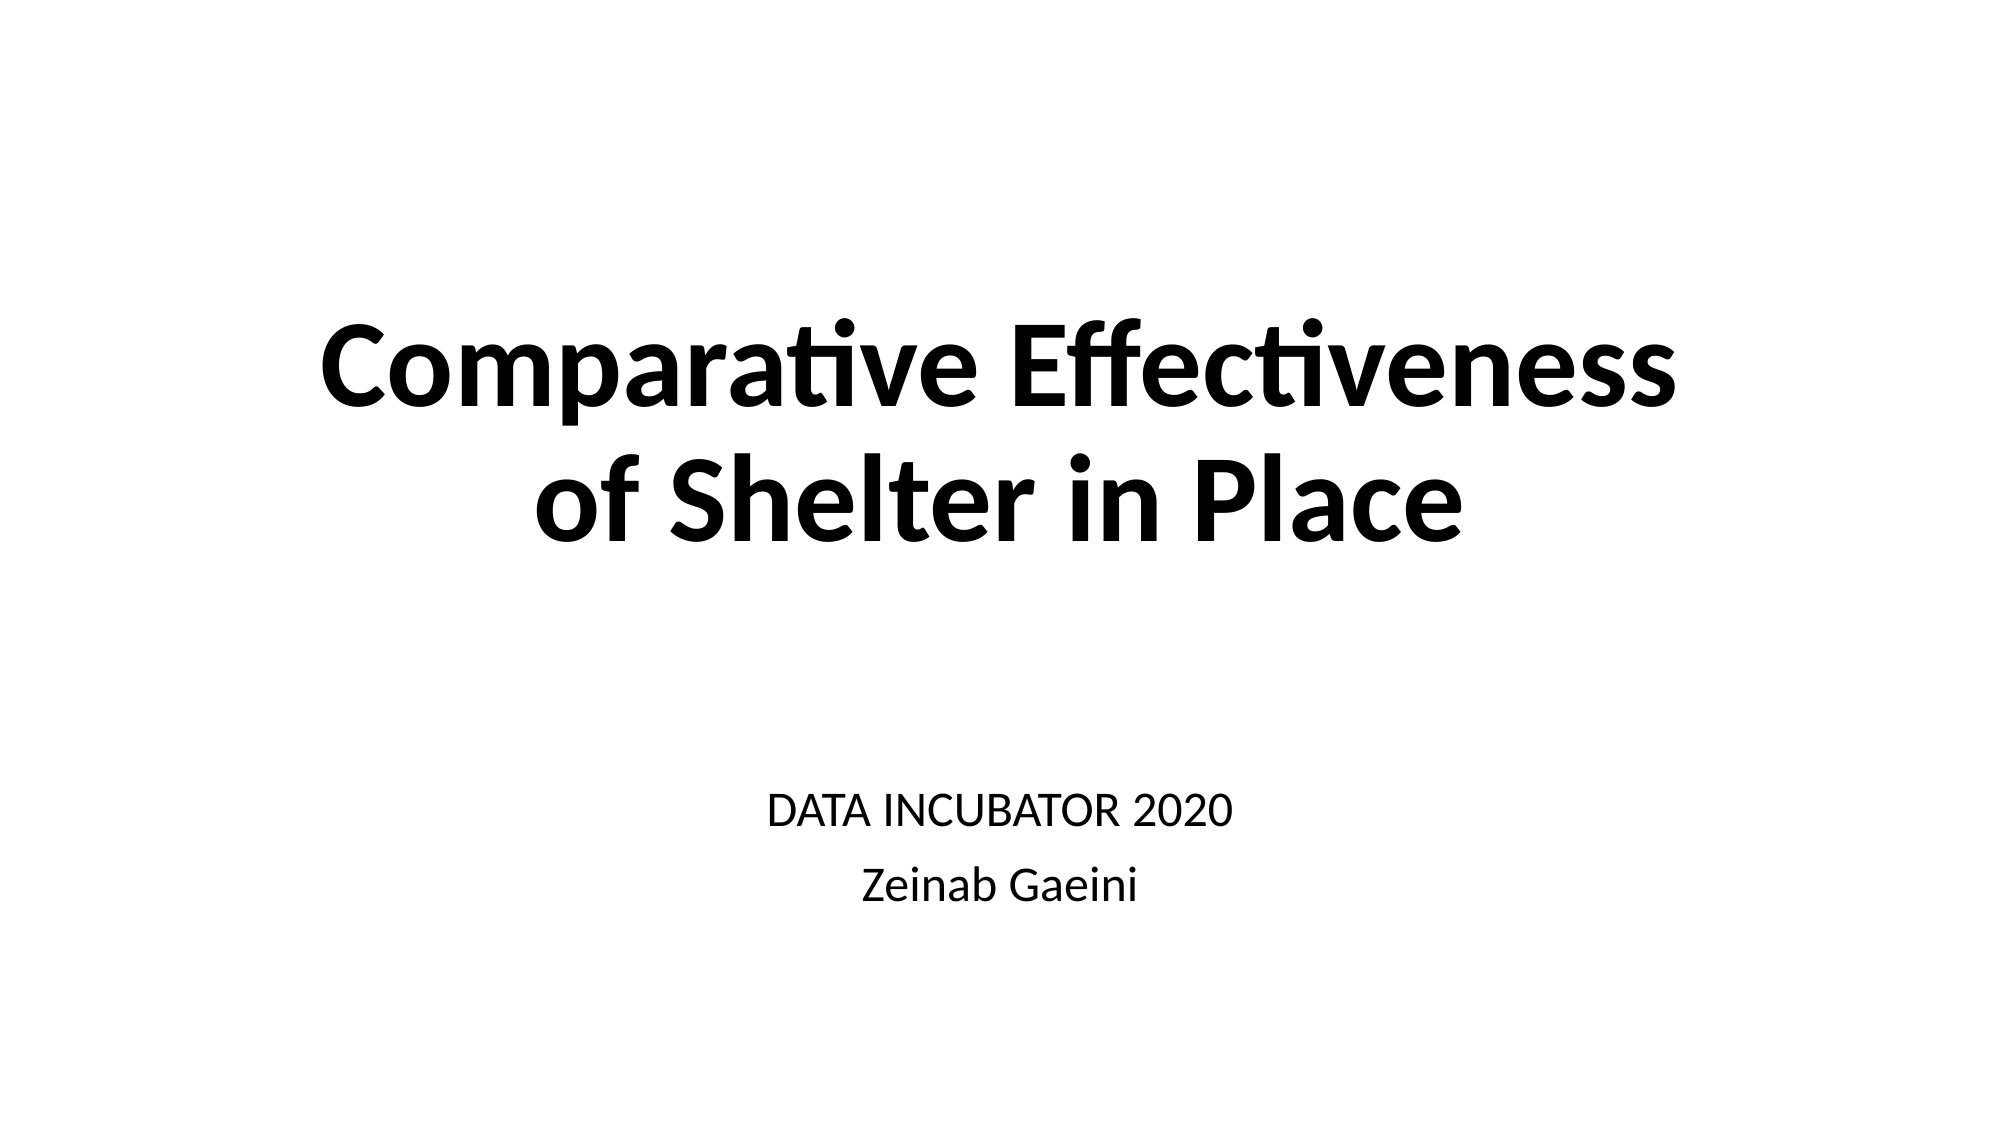

# Comparative Effectiveness of Shelter in Place
DATA INCUBATOR 2020
Zeinab Gaeini